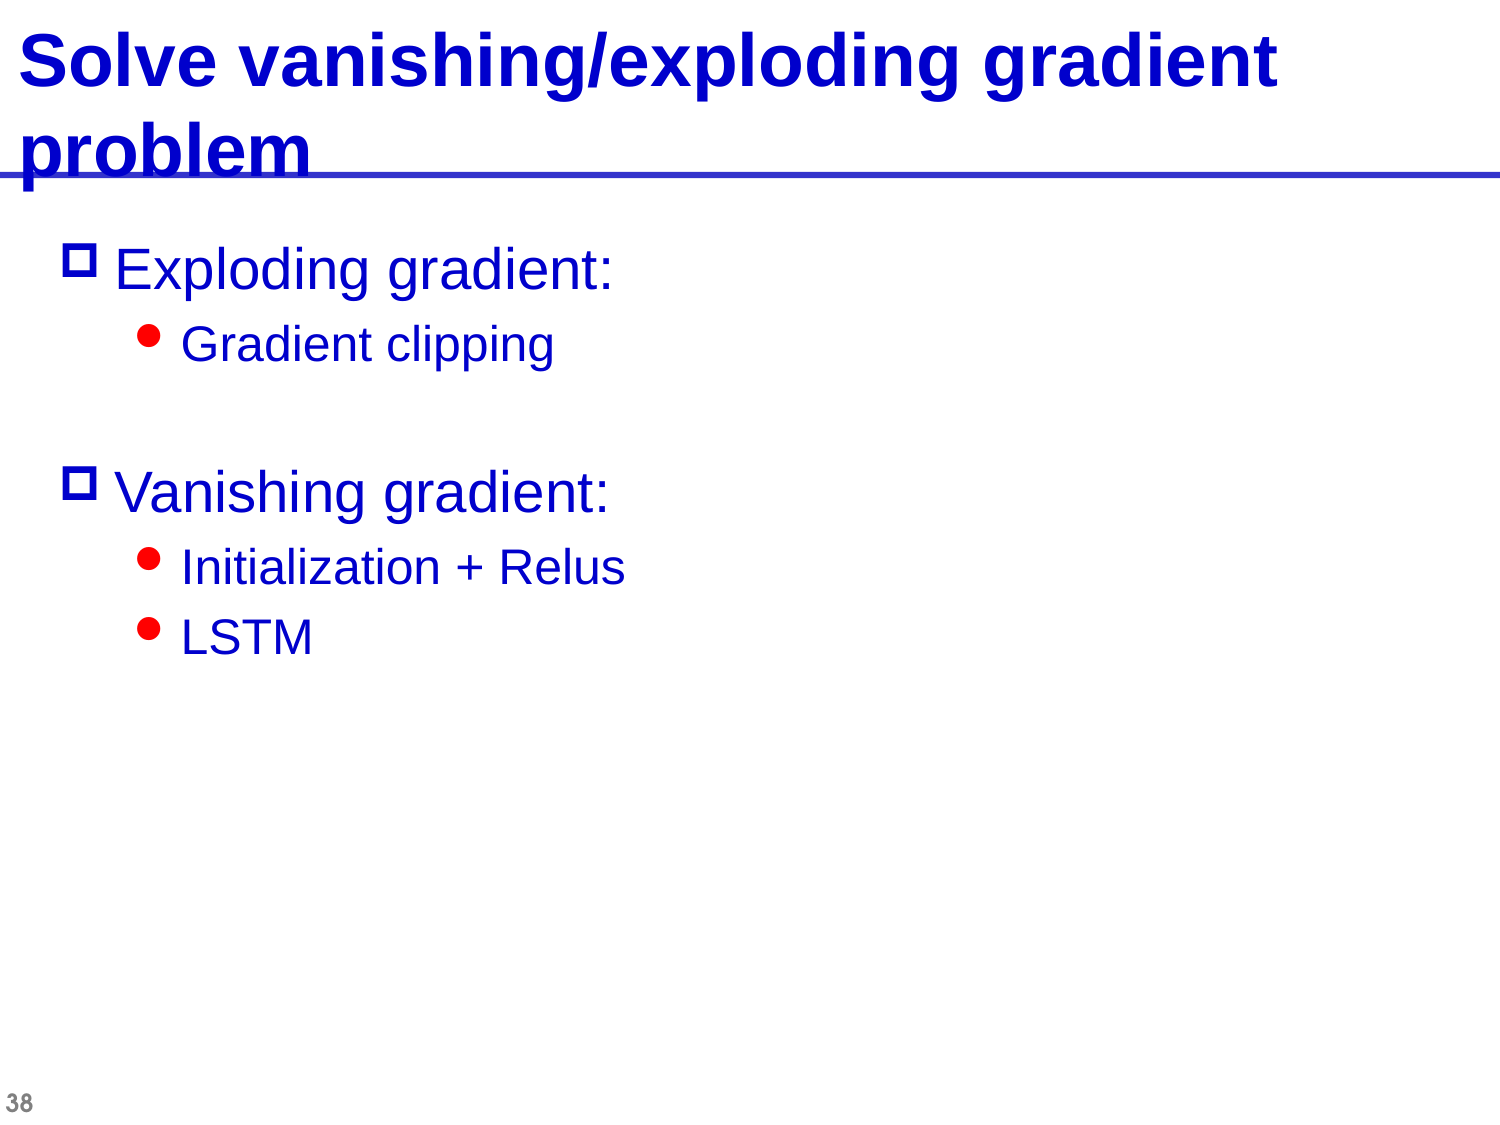

Solve vanishing/exploding gradient problem
Exploding gradient:
Gradient clipping

Vanishing gradient:
Initialization + Relus
LSTM